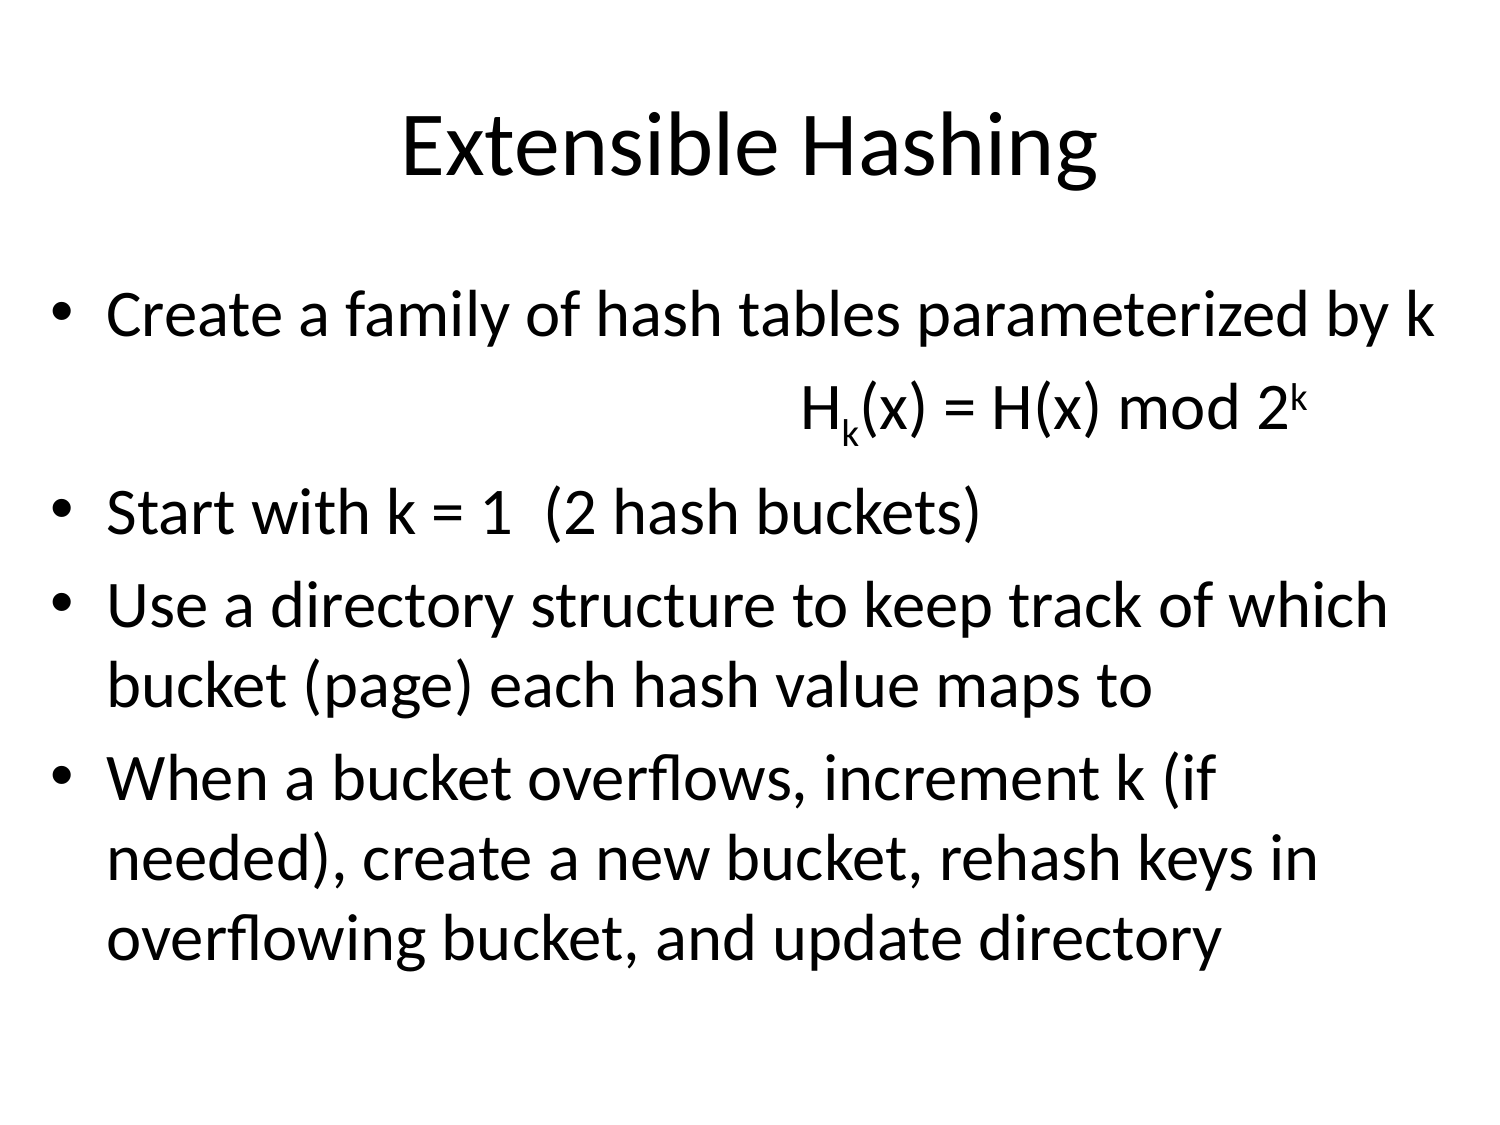

# Extensible Hashing
Create a family of hash tables parameterized by k
					Hk(x) = H(x) mod 2k
Start with k = 1  (2 hash buckets)
Use a directory structure to keep track of which bucket (page) each hash value maps to
When a bucket overflows, increment k (if needed), create a new bucket, rehash keys in overflowing bucket, and update directory